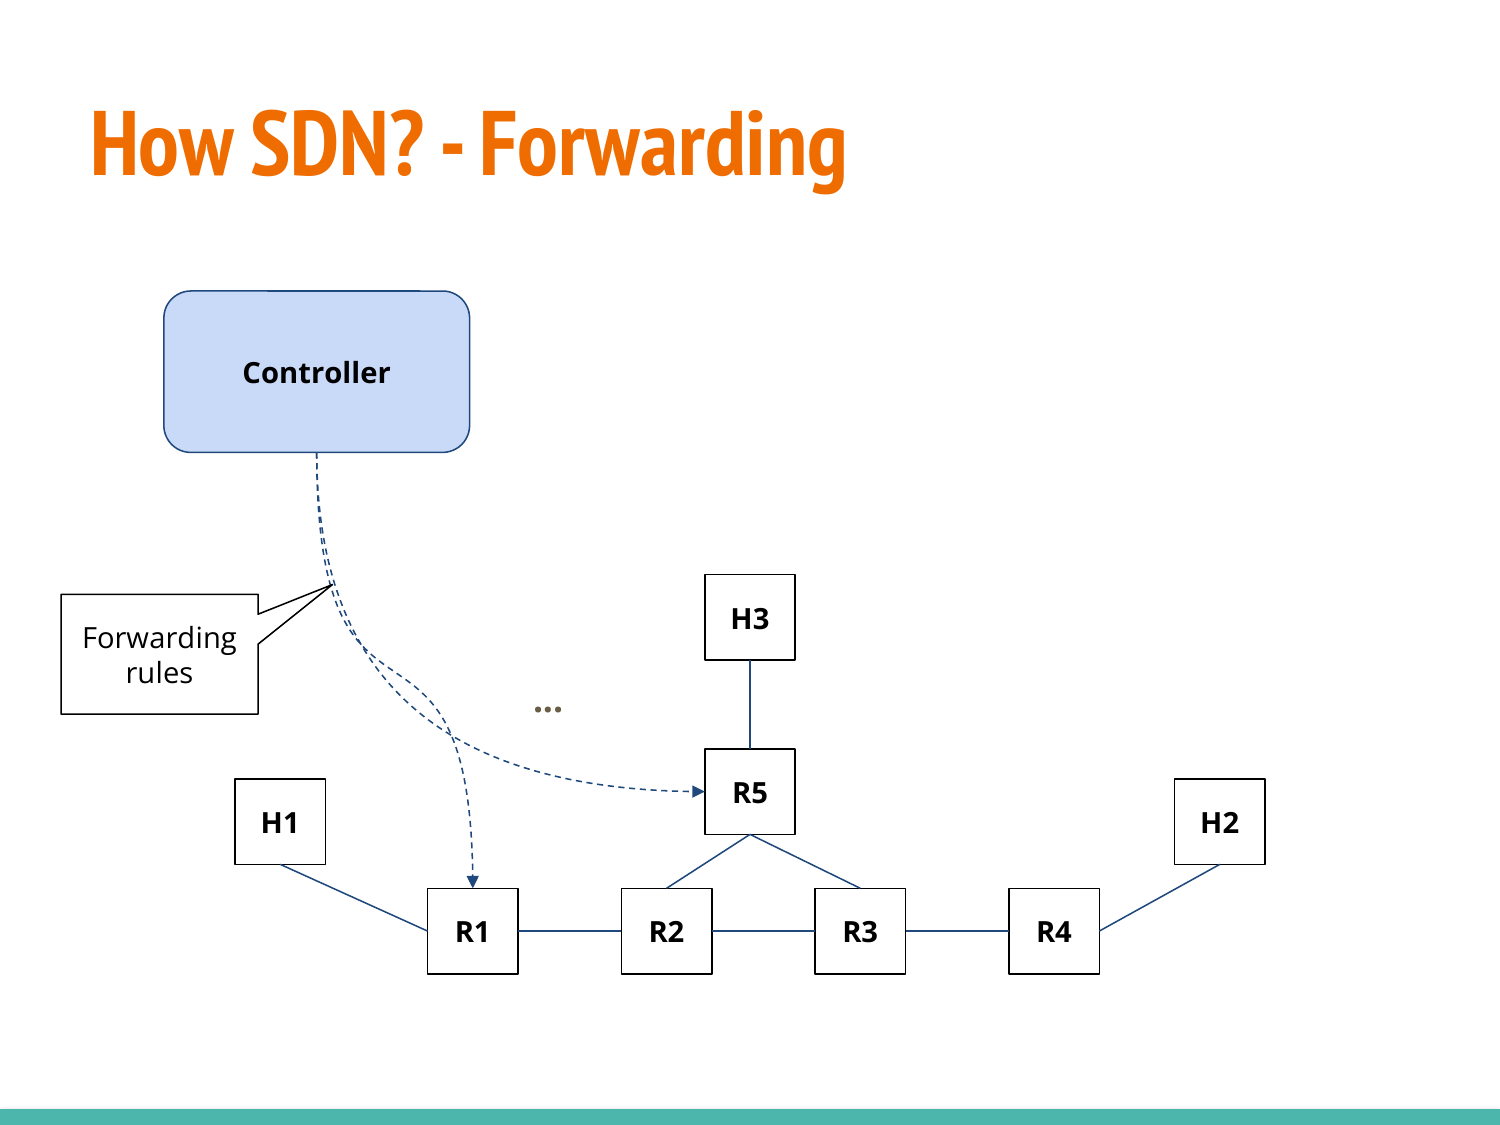

# How SDN? - Forwarding
Controller
H3
Forwarding rules
...
R5
H1
H2
R1
R2
R3
R4